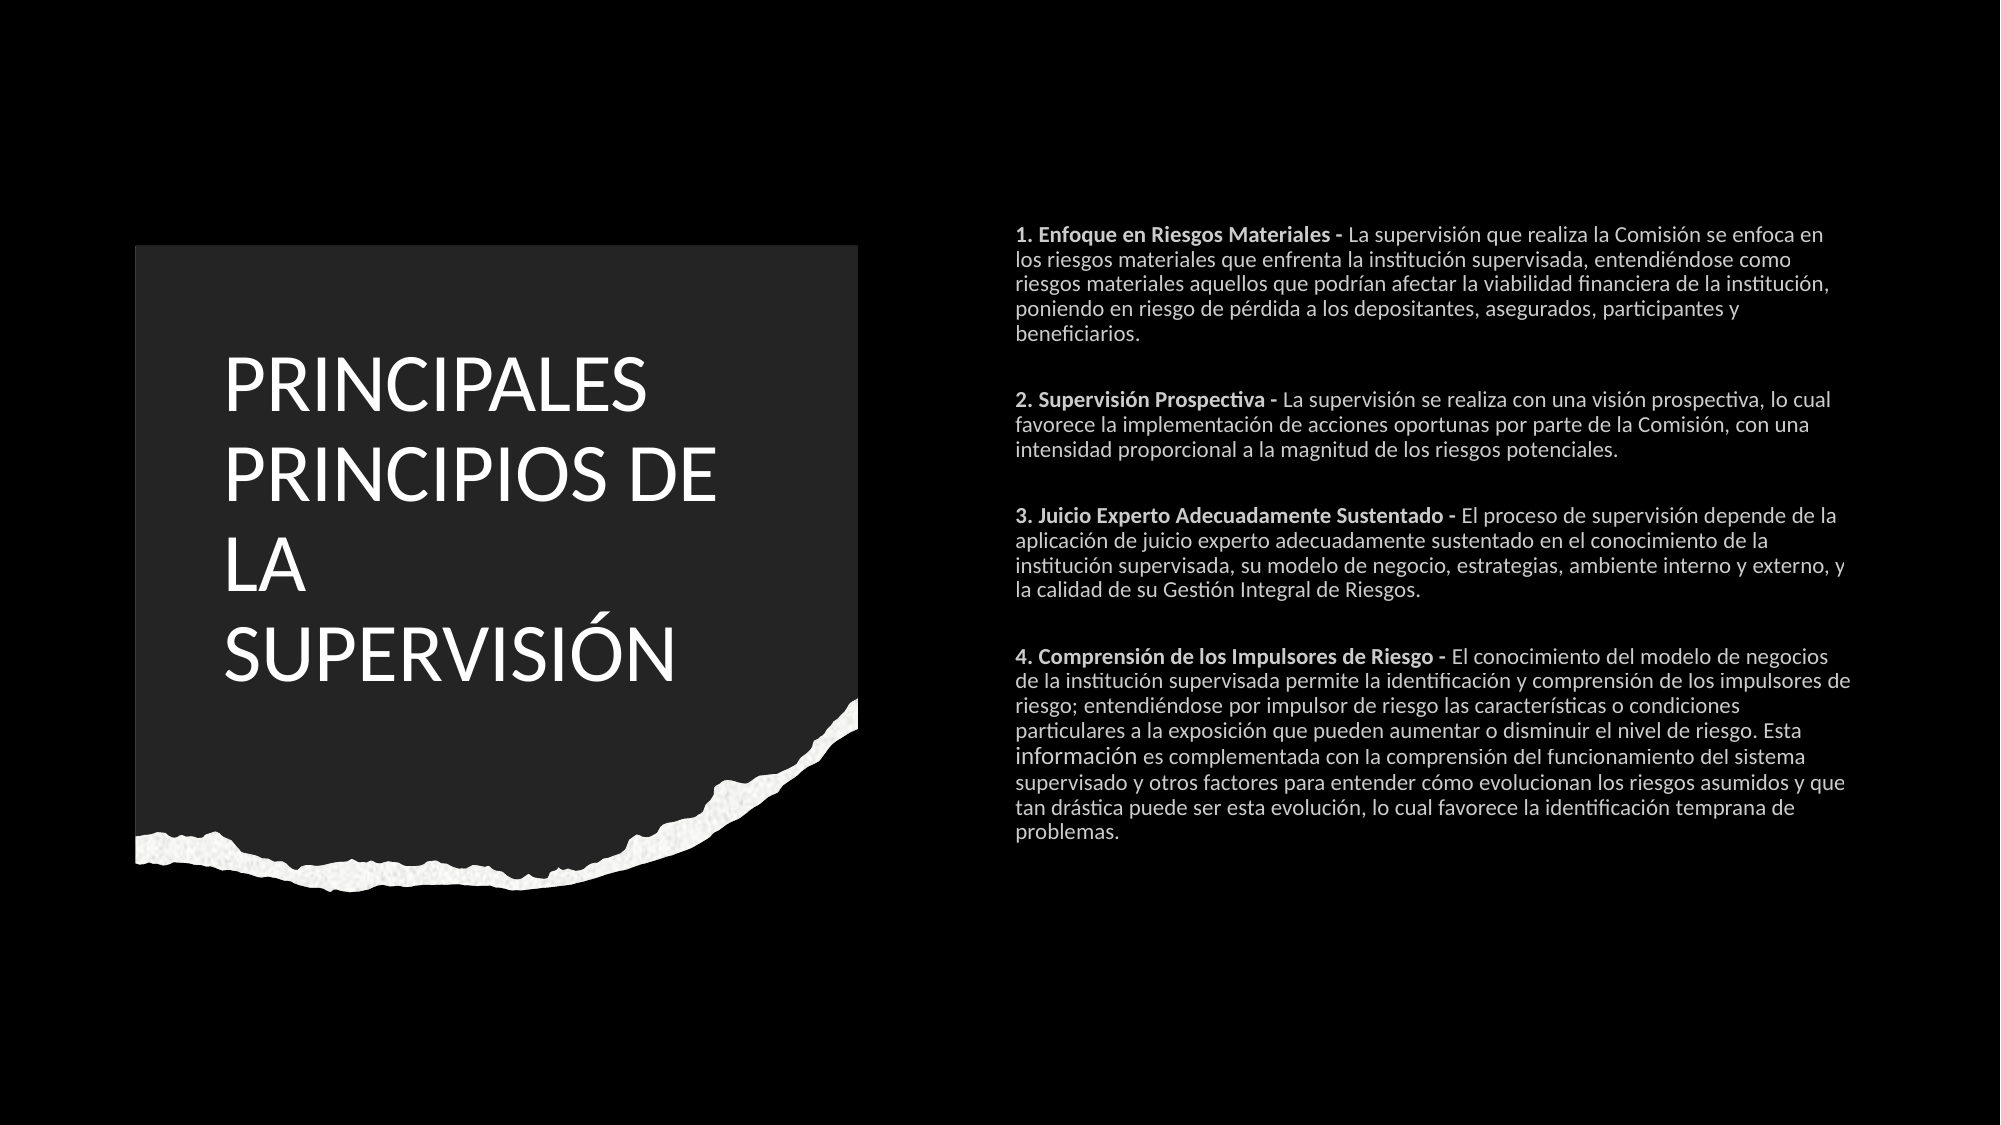

1. Enfoque en Riesgos Materiales - La supervisión que realiza la Comisión se enfoca en los riesgos materiales que enfrenta la institución supervisada, entendiéndose como riesgos materiales aquellos que podrían afectar la viabilidad financiera de la institución, poniendo en riesgo de pérdida a los depositantes, asegurados, participantes y beneficiarios.
2. Supervisión Prospectiva - La supervisión se realiza con una visión prospectiva, lo cual favorece la implementación de acciones oportunas por parte de la Comisión, con una intensidad proporcional a la magnitud de los riesgos potenciales.
3. Juicio Experto Adecuadamente Sustentado - El proceso de supervisión depende de la aplicación de juicio experto adecuadamente sustentado en el conocimiento de la institución supervisada, su modelo de negocio, estrategias, ambiente interno y externo, y la calidad de su Gestión Integral de Riesgos.
4. Comprensión de los Impulsores de Riesgo - El conocimiento del modelo de negocios de la institución supervisada permite la identificación y comprensión de los impulsores de riesgo; entendiéndose por impulsor de riesgo las características o condiciones particulares a la exposición que pueden aumentar o disminuir el nivel de riesgo. Esta información es complementada con la comprensión del funcionamiento del sistema supervisado y otros factores para entender cómo evolucionan los riesgos asumidos y que tan drástica puede ser esta evolución, lo cual favorece la identificación temprana de problemas.

# PRINCIPALES PRINCIPIOS DE LA SUPERVISIÓN